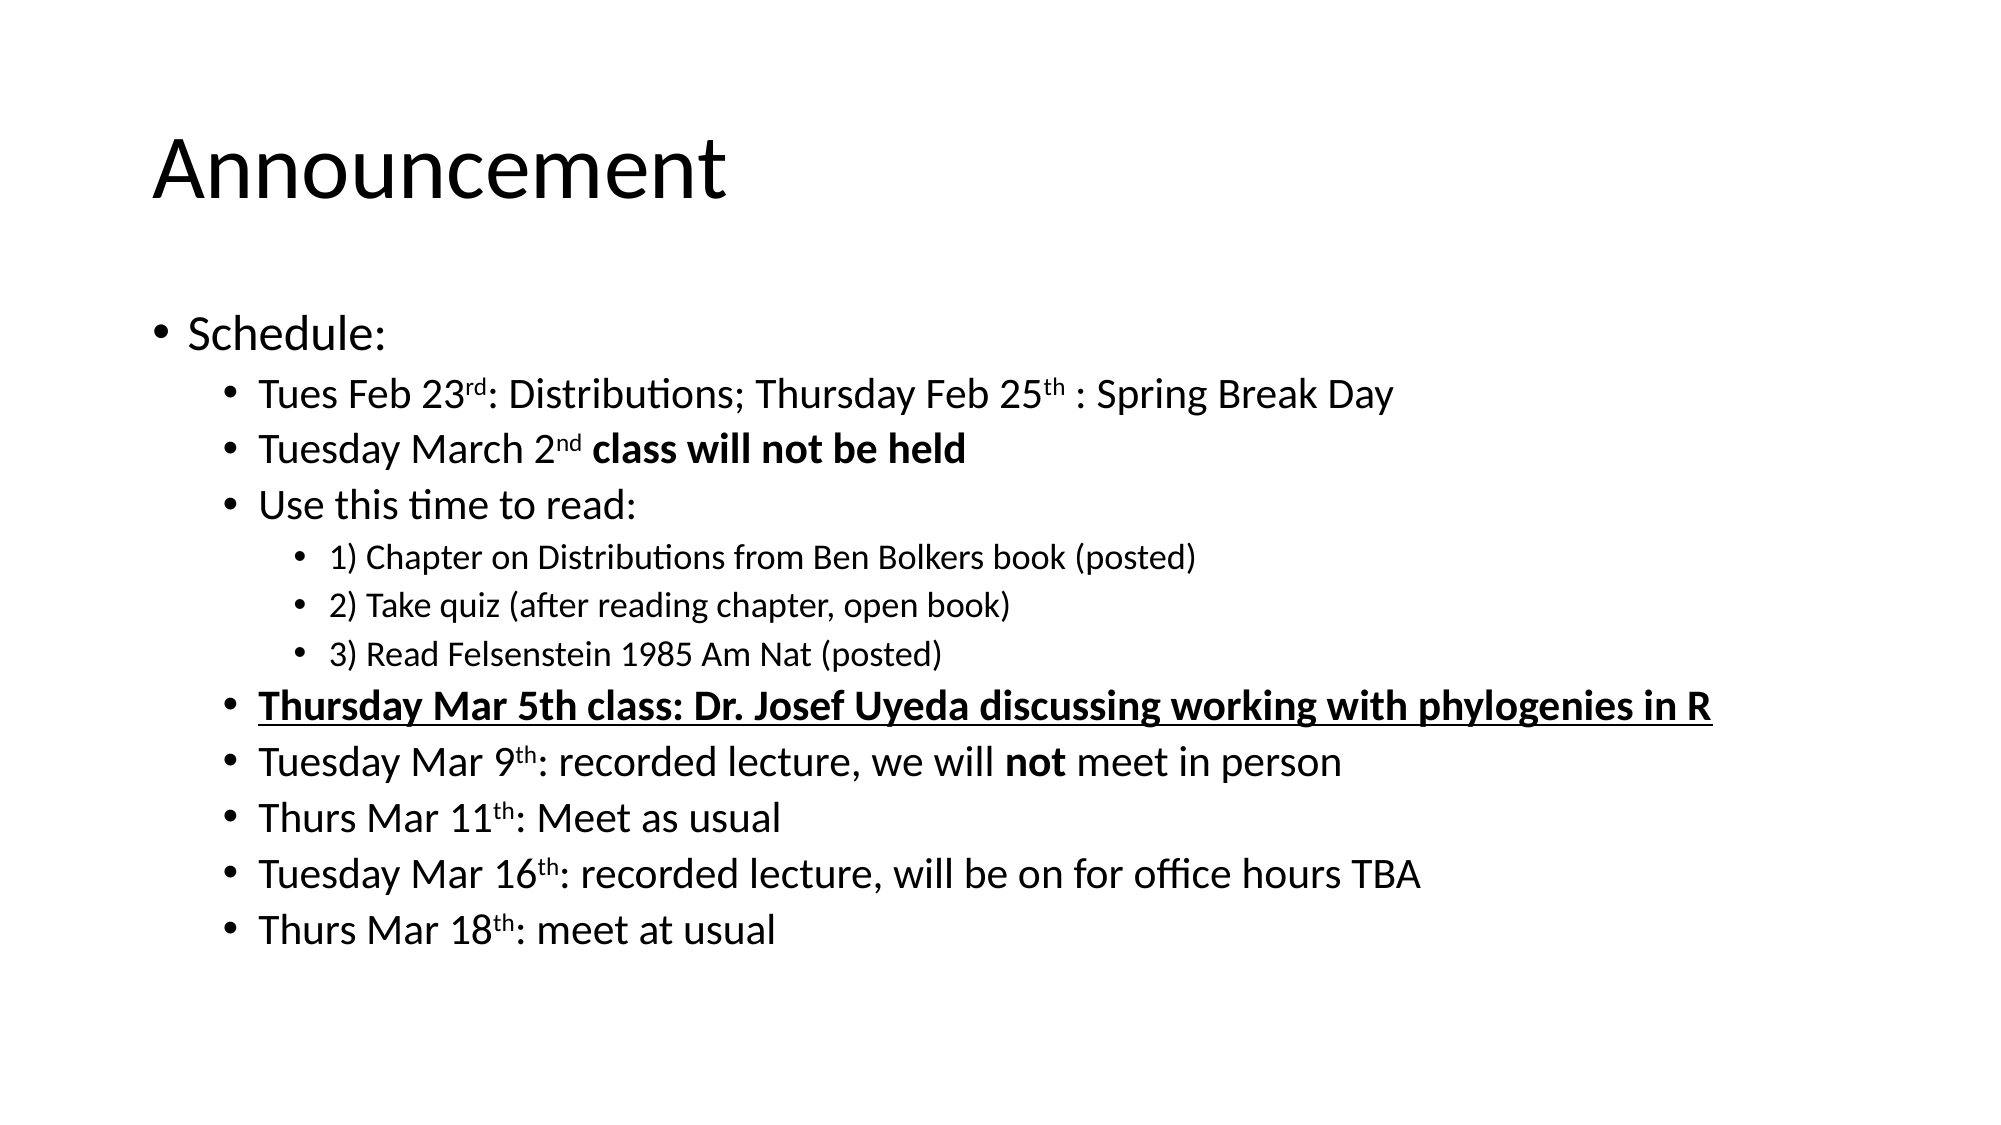

# Announcement
Schedule:
Tues Feb 23rd: Distributions; Thursday Feb 25th : Spring Break Day
Tuesday March 2nd class will not be held
Use this time to read:
1) Chapter on Distributions from Ben Bolkers book (posted)
2) Take quiz (after reading chapter, open book)
3) Read Felsenstein 1985 Am Nat (posted)
Thursday Mar 5th class: Dr. Josef Uyeda discussing working with phylogenies in R
Tuesday Mar 9th: recorded lecture, we will not meet in person
Thurs Mar 11th: Meet as usual
Tuesday Mar 16th: recorded lecture, will be on for office hours TBA
Thurs Mar 18th: meet at usual